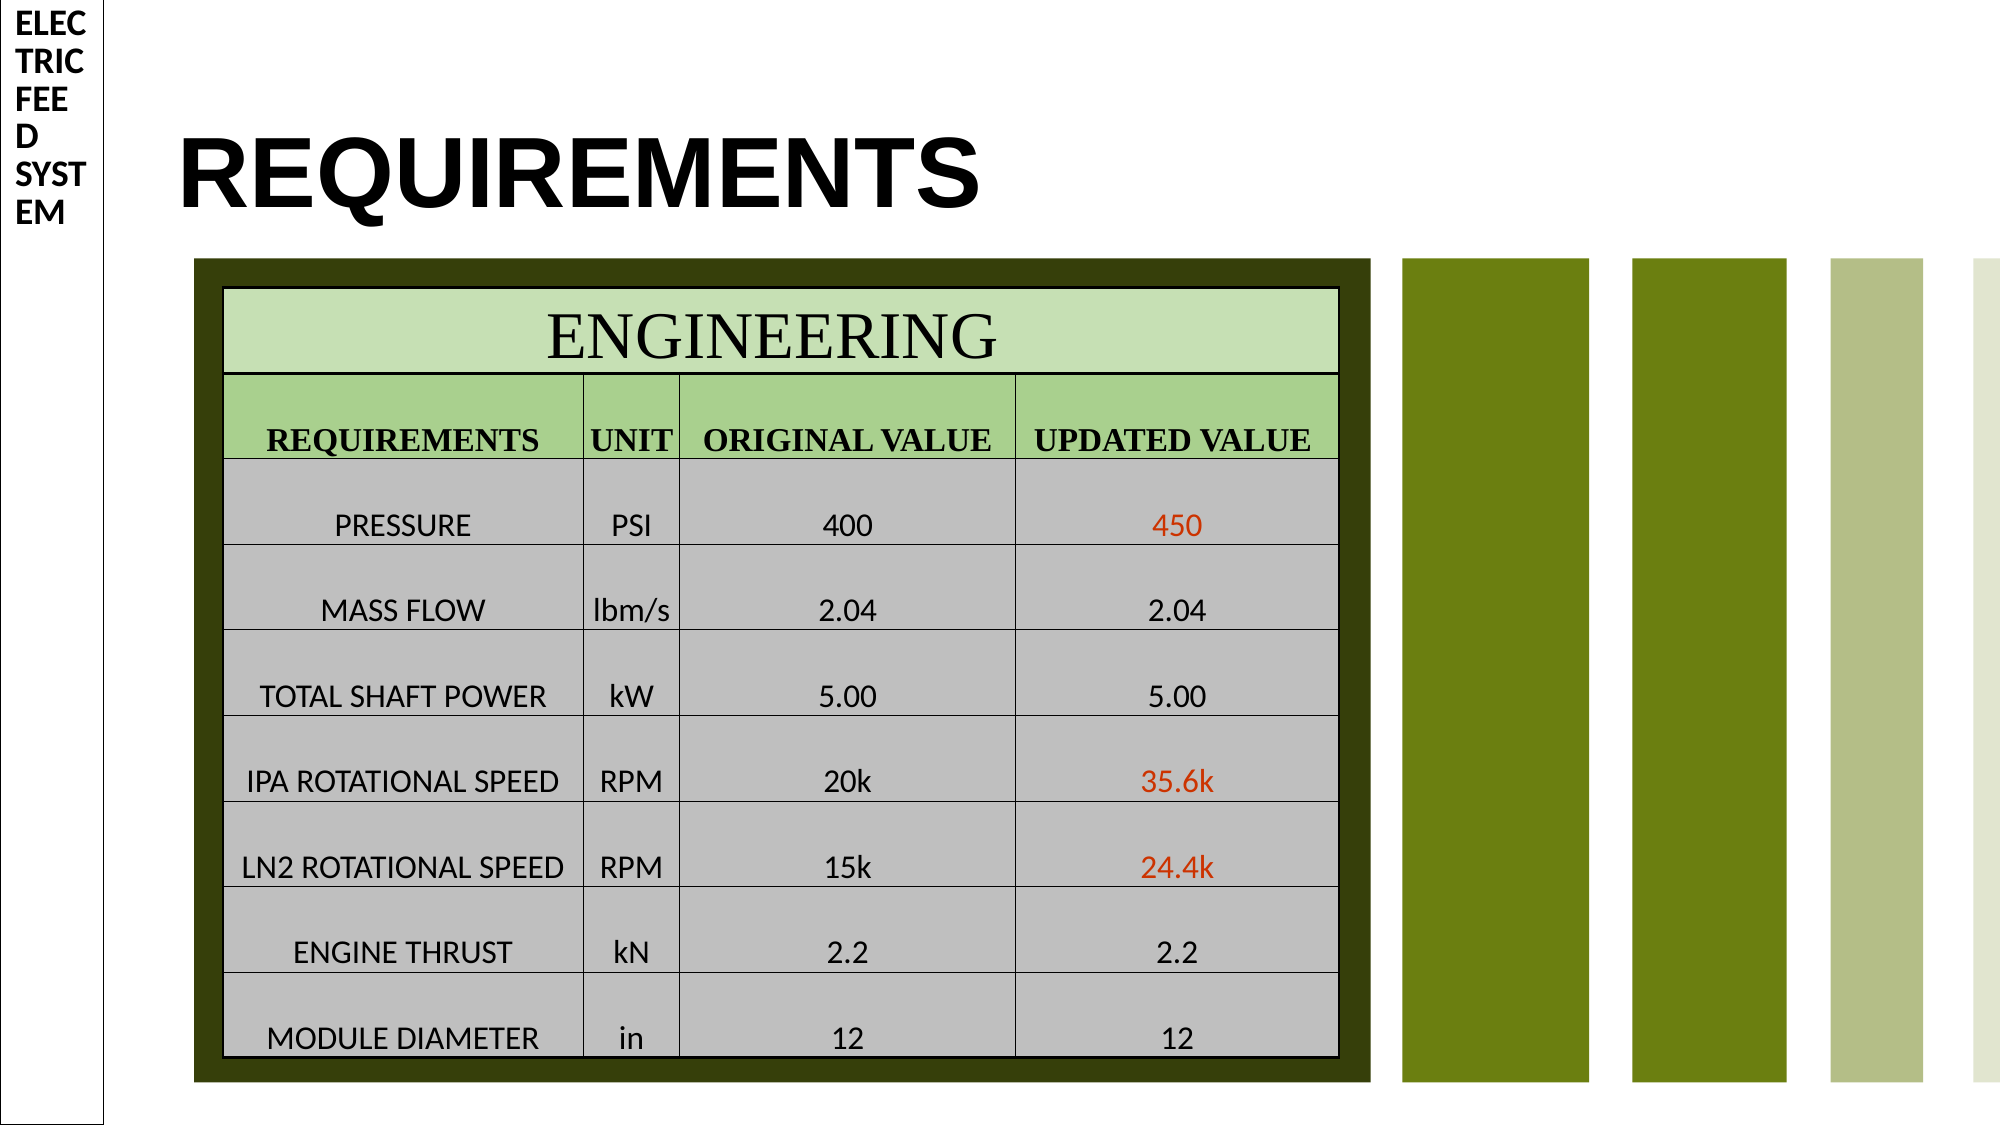

ELECTRIC FEED SYSTEM
REQUIREMENTS

| ENGINEERING |  |  |  |
| --- | --- | --- | --- |
| REQUIREMENTS | UNIT | ORIGINAL VALUE | UPDATED VALUE |
| PRESSURE | PSI | 400 | 450 |
| MASS FLOW | lbm/s | 2.04 | 2.04 |
| TOTAL SHAFT POWER | kW | 5.00 | 5.00 |
| IPA ROTATIONAL SPEED | RPM | 20k | 35.6k |
| LN2 ROTATIONAL SPEED | RPM | 15k | 24.4k |
| ENGINE THRUST | kN | 2.2 | 2.2 |
| MODULE DIAMETER | in | 12 | 12 |
#